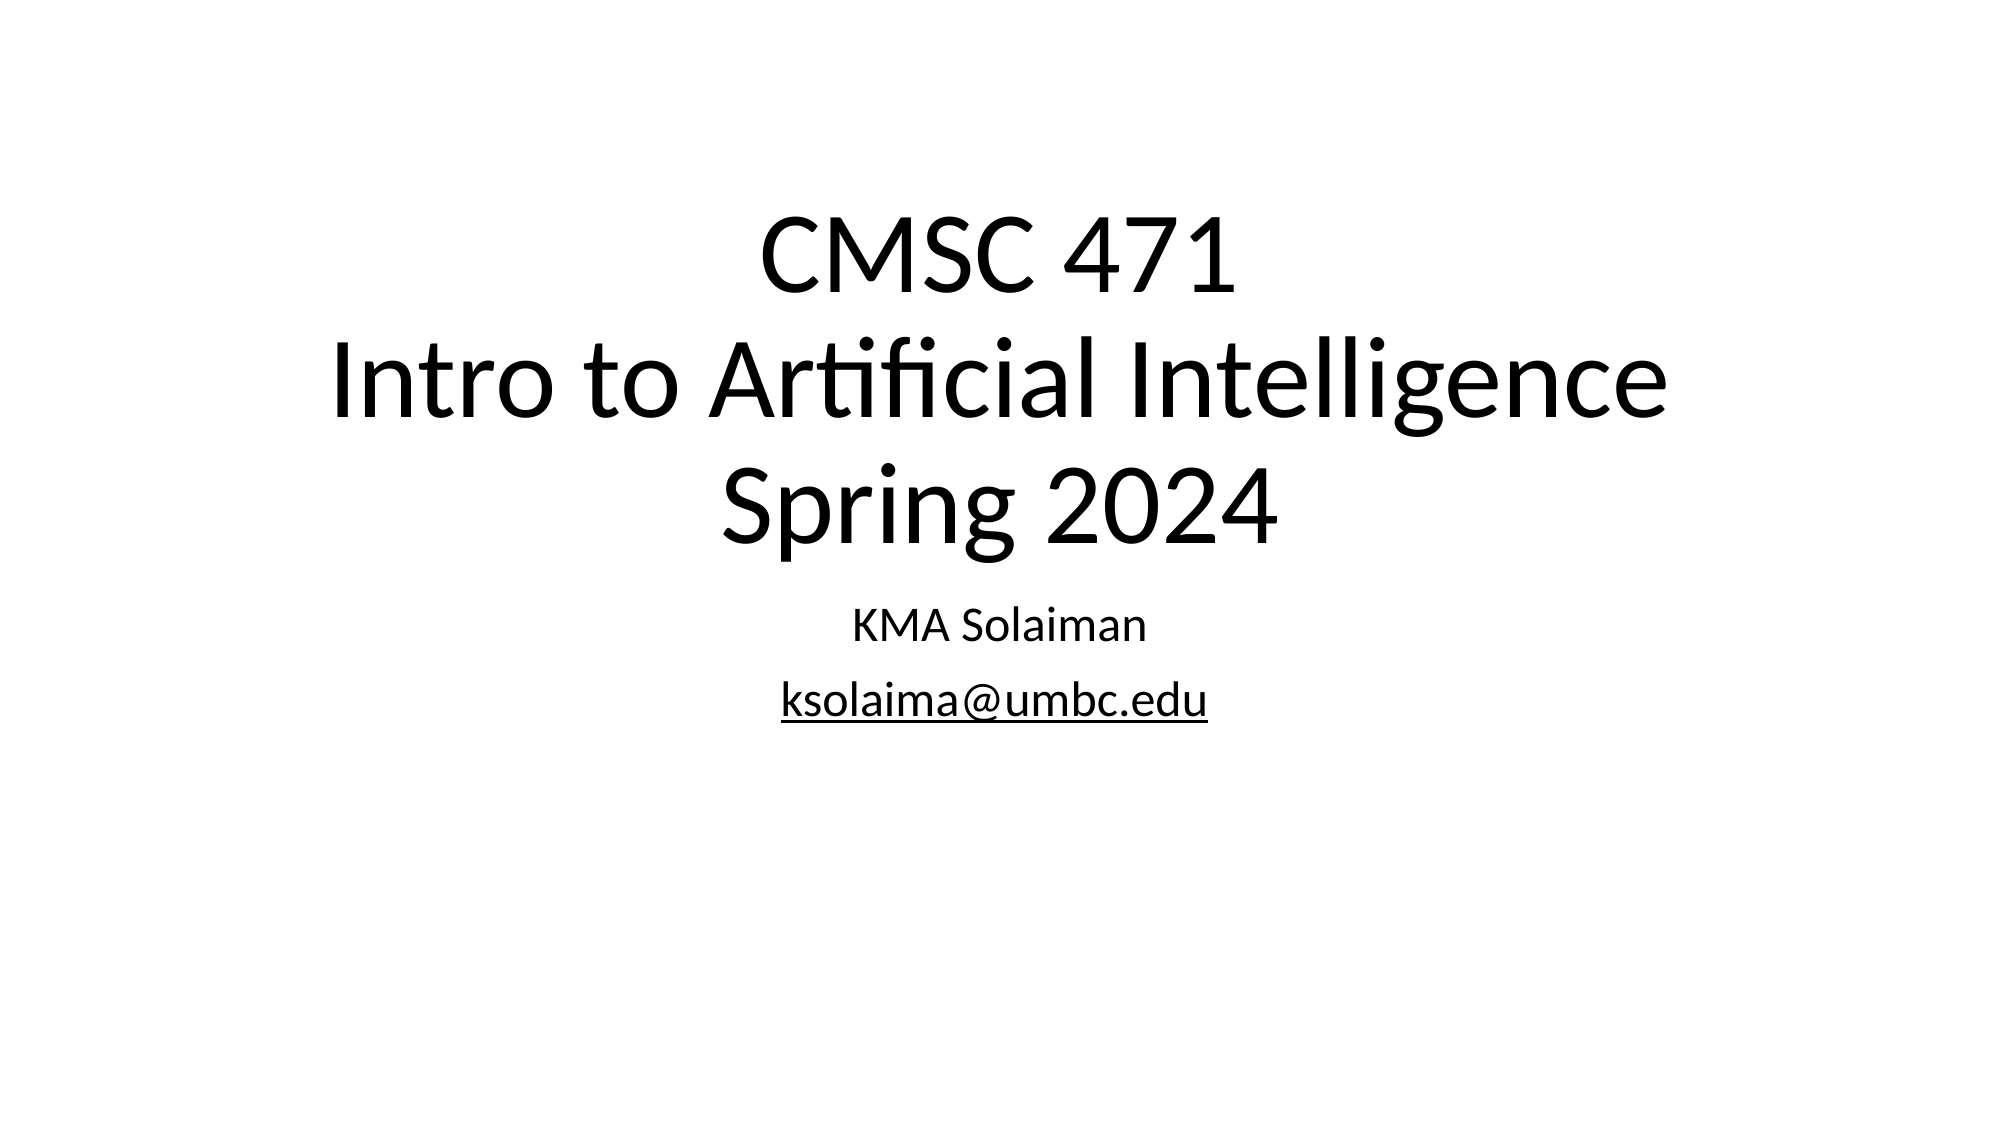

# CMSC 471 Intro to Artificial Intelligence Spring 2024
KMA Solaiman
ksolaima@umbc.edu